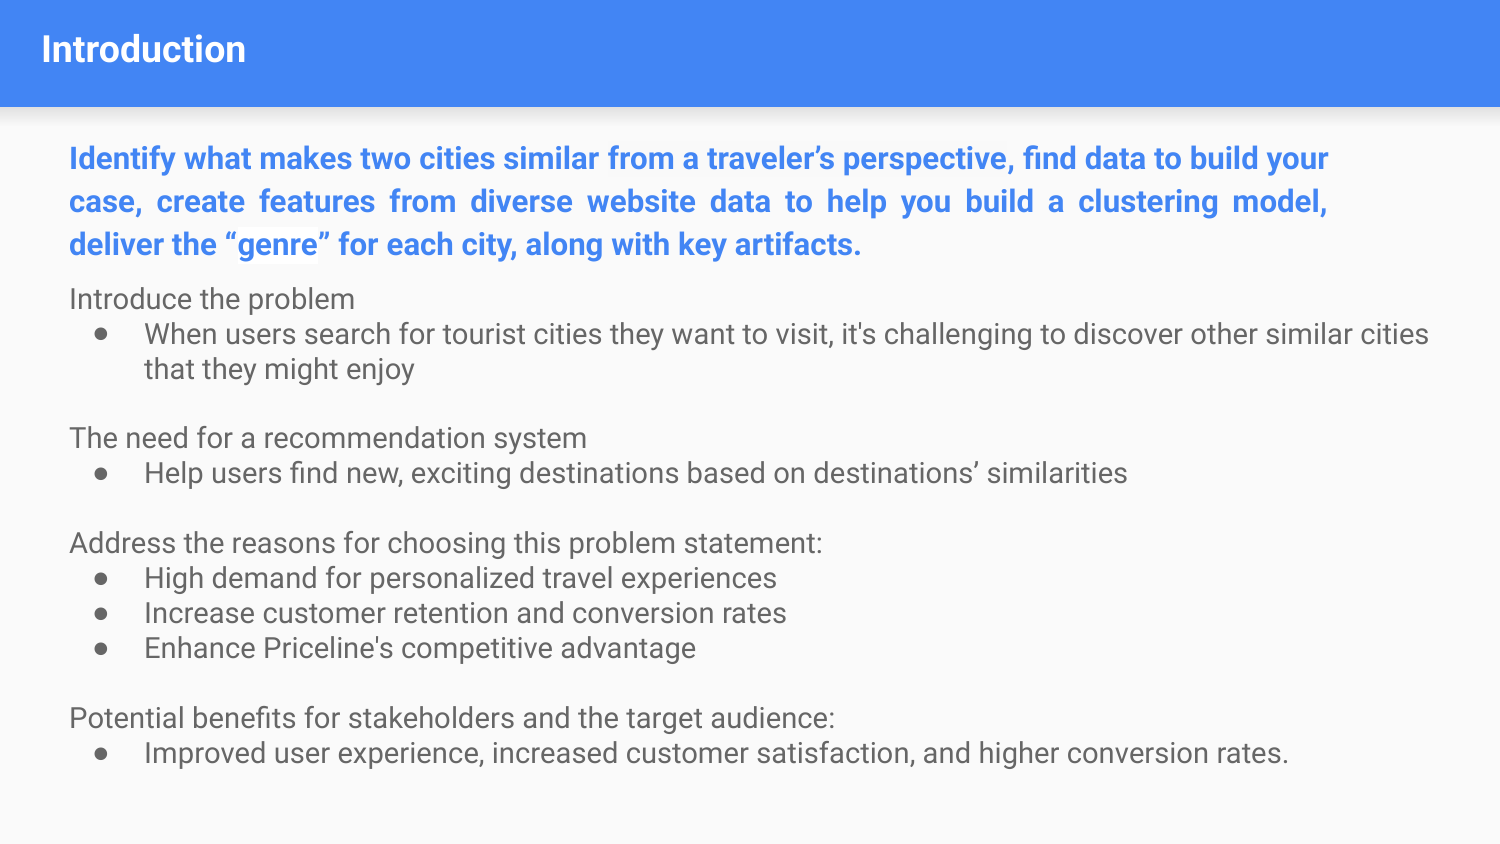

# Introduction
Identify what makes two cities similar from a traveler’s perspective, find data to build your case, create features from diverse website data to help you build a clustering model, deliver the “genre” for each city, along with key artifacts.

Introduce the problem
When users search for tourist cities they want to visit, it's challenging to discover other similar cities that they might enjoy

The need for a recommendation system
Help users find new, exciting destinations based on destinations’ similarities

Address the reasons for choosing this problem statement:
High demand for personalized travel experiences
Increase customer retention and conversion rates
Enhance Priceline's competitive advantage

Potential benefits for stakeholders and the target audience:
Improved user experience, increased customer satisfaction, and higher conversion rates.